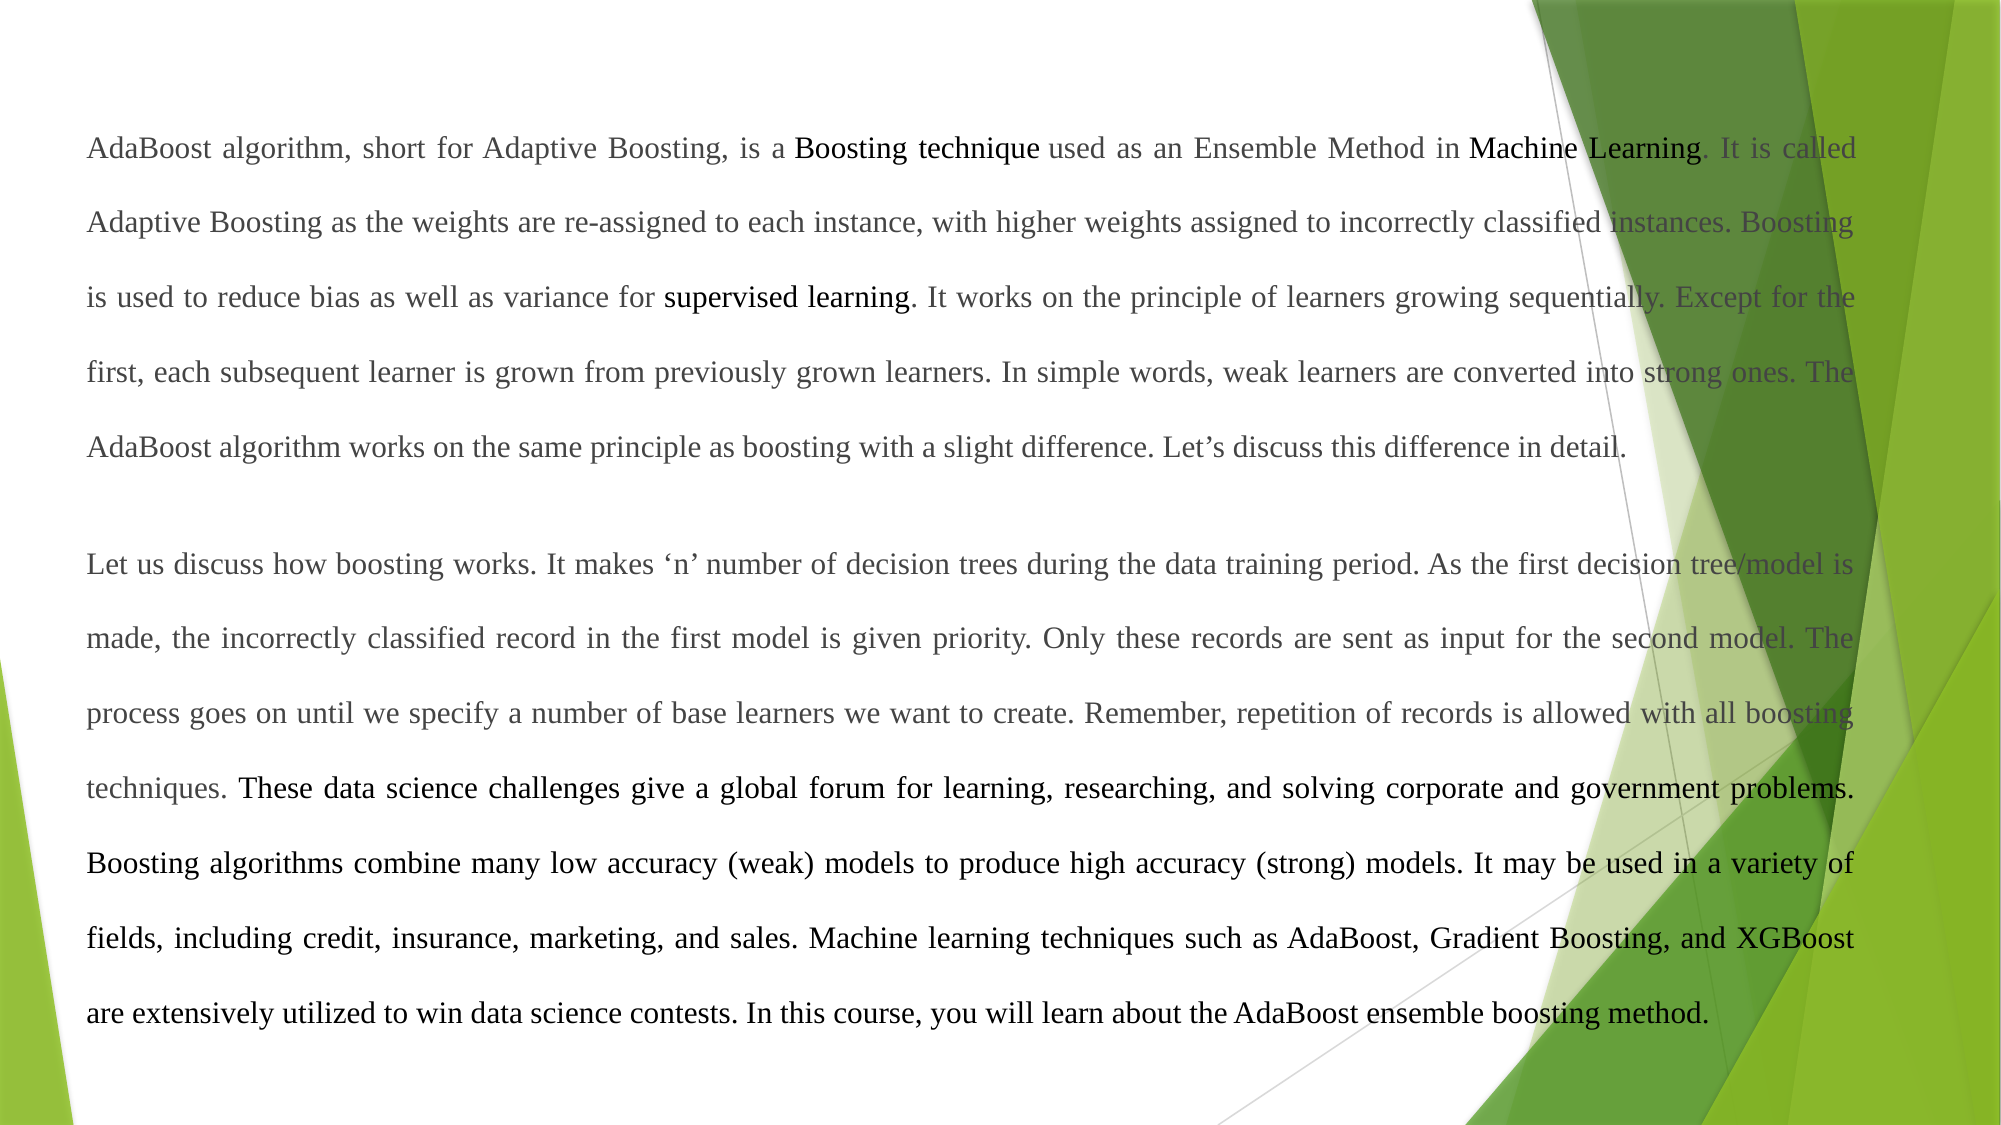

AdaBoost algorithm, short for Adaptive Boosting, is a Boosting technique used as an Ensemble Method in Machine Learning. It is called Adaptive Boosting as the weights are re-assigned to each instance, with higher weights assigned to incorrectly classified instances. Boosting is used to reduce bias as well as variance for supervised learning. It works on the principle of learners growing sequentially. Except for the first, each subsequent learner is grown from previously grown learners. In simple words, weak learners are converted into strong ones. The AdaBoost algorithm works on the same principle as boosting with a slight difference. Let’s discuss this difference in detail.
Let us discuss how boosting works. It makes ‘n’ number of decision trees during the data training period. As the first decision tree/model is made, the incorrectly classified record in the first model is given priority. Only these records are sent as input for the second model. The process goes on until we specify a number of base learners we want to create. Remember, repetition of records is allowed with all boosting techniques. These data science challenges give a global forum for learning, researching, and solving corporate and government problems. Boosting algorithms combine many low accuracy (weak) models to produce high accuracy (strong) models. It may be used in a variety of fields, including credit, insurance, marketing, and sales. Machine learning techniques such as AdaBoost, Gradient Boosting, and XGBoost are extensively utilized to win data science contests. In this course, you will learn about the AdaBoost ensemble boosting method.